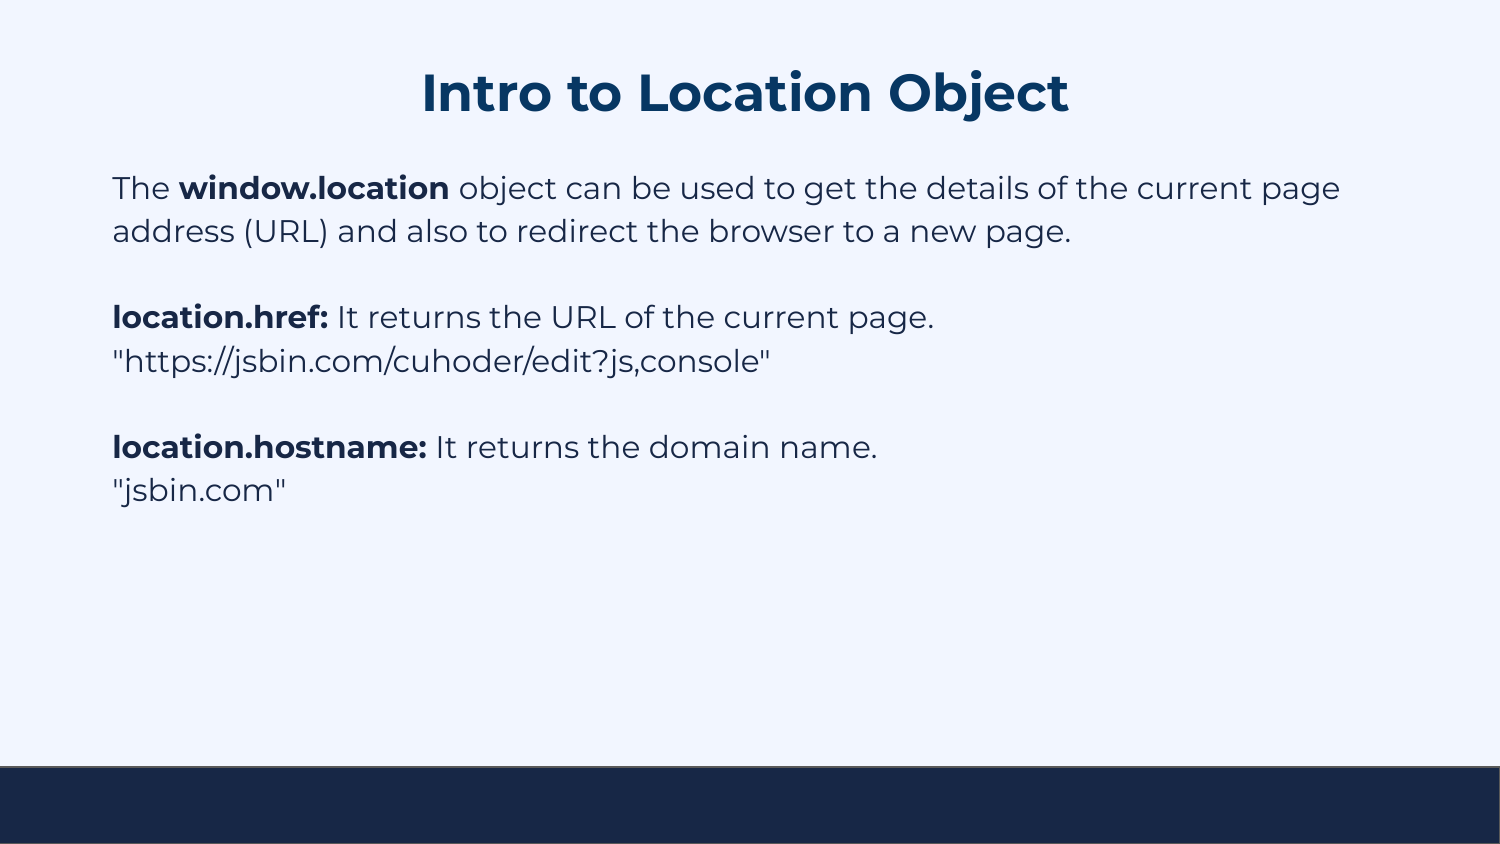

# Intro to Location Object
The window.location object can be used to get the details of the current page address (URL) and also to redirect the browser to a new page.

location.href: It returns the URL of the current page.
"https://jsbin.com/cuhoder/edit?js,console"

location.hostname: It returns the domain name.
"jsbin.com"